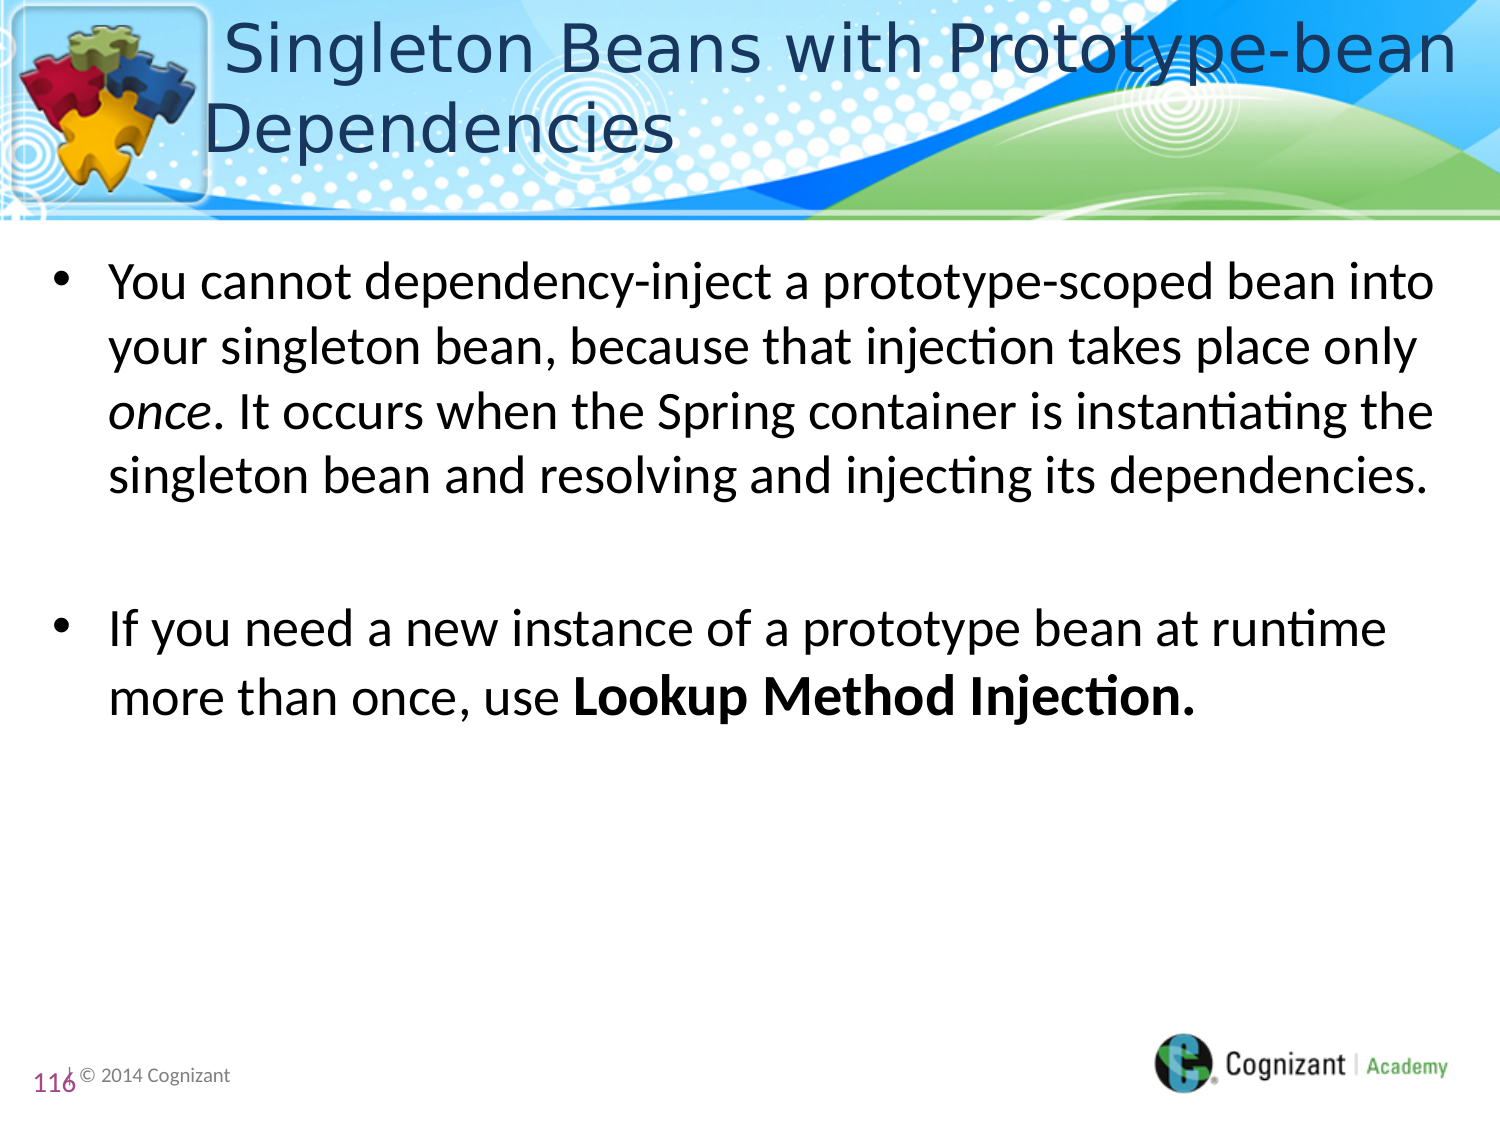

# Singleton Beans with Prototype-bean Dependencies
You cannot dependency-inject a prototype-scoped bean into your singleton bean, because that injection takes place only once. It occurs when the Spring container is instantiating the singleton bean and resolving and injecting its dependencies.

If you need a new instance of a prototype bean at runtime more than once, use Lookup Method Injection.
116